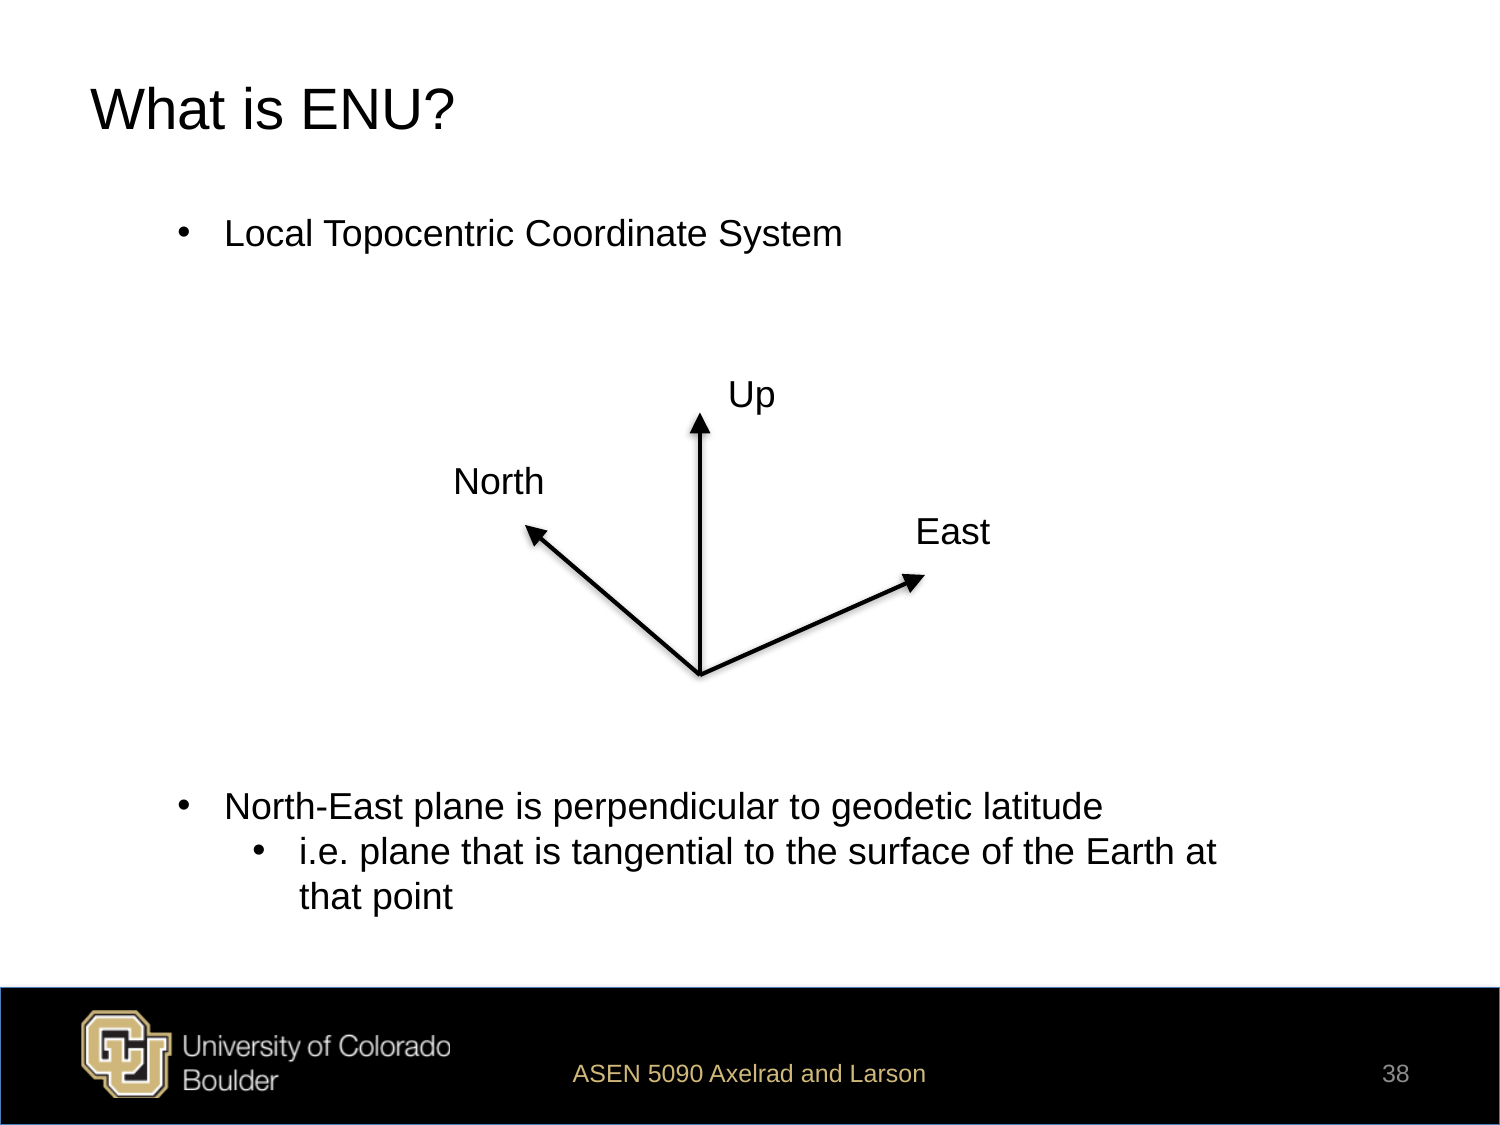

# What is ENU?
Local Topocentric Coordinate System
Up
North
East
North-East plane is perpendicular to geodetic latitude
i.e. plane that is tangential to the surface of the Earth at that point
ASEN 5090 Axelrad and Larson
38